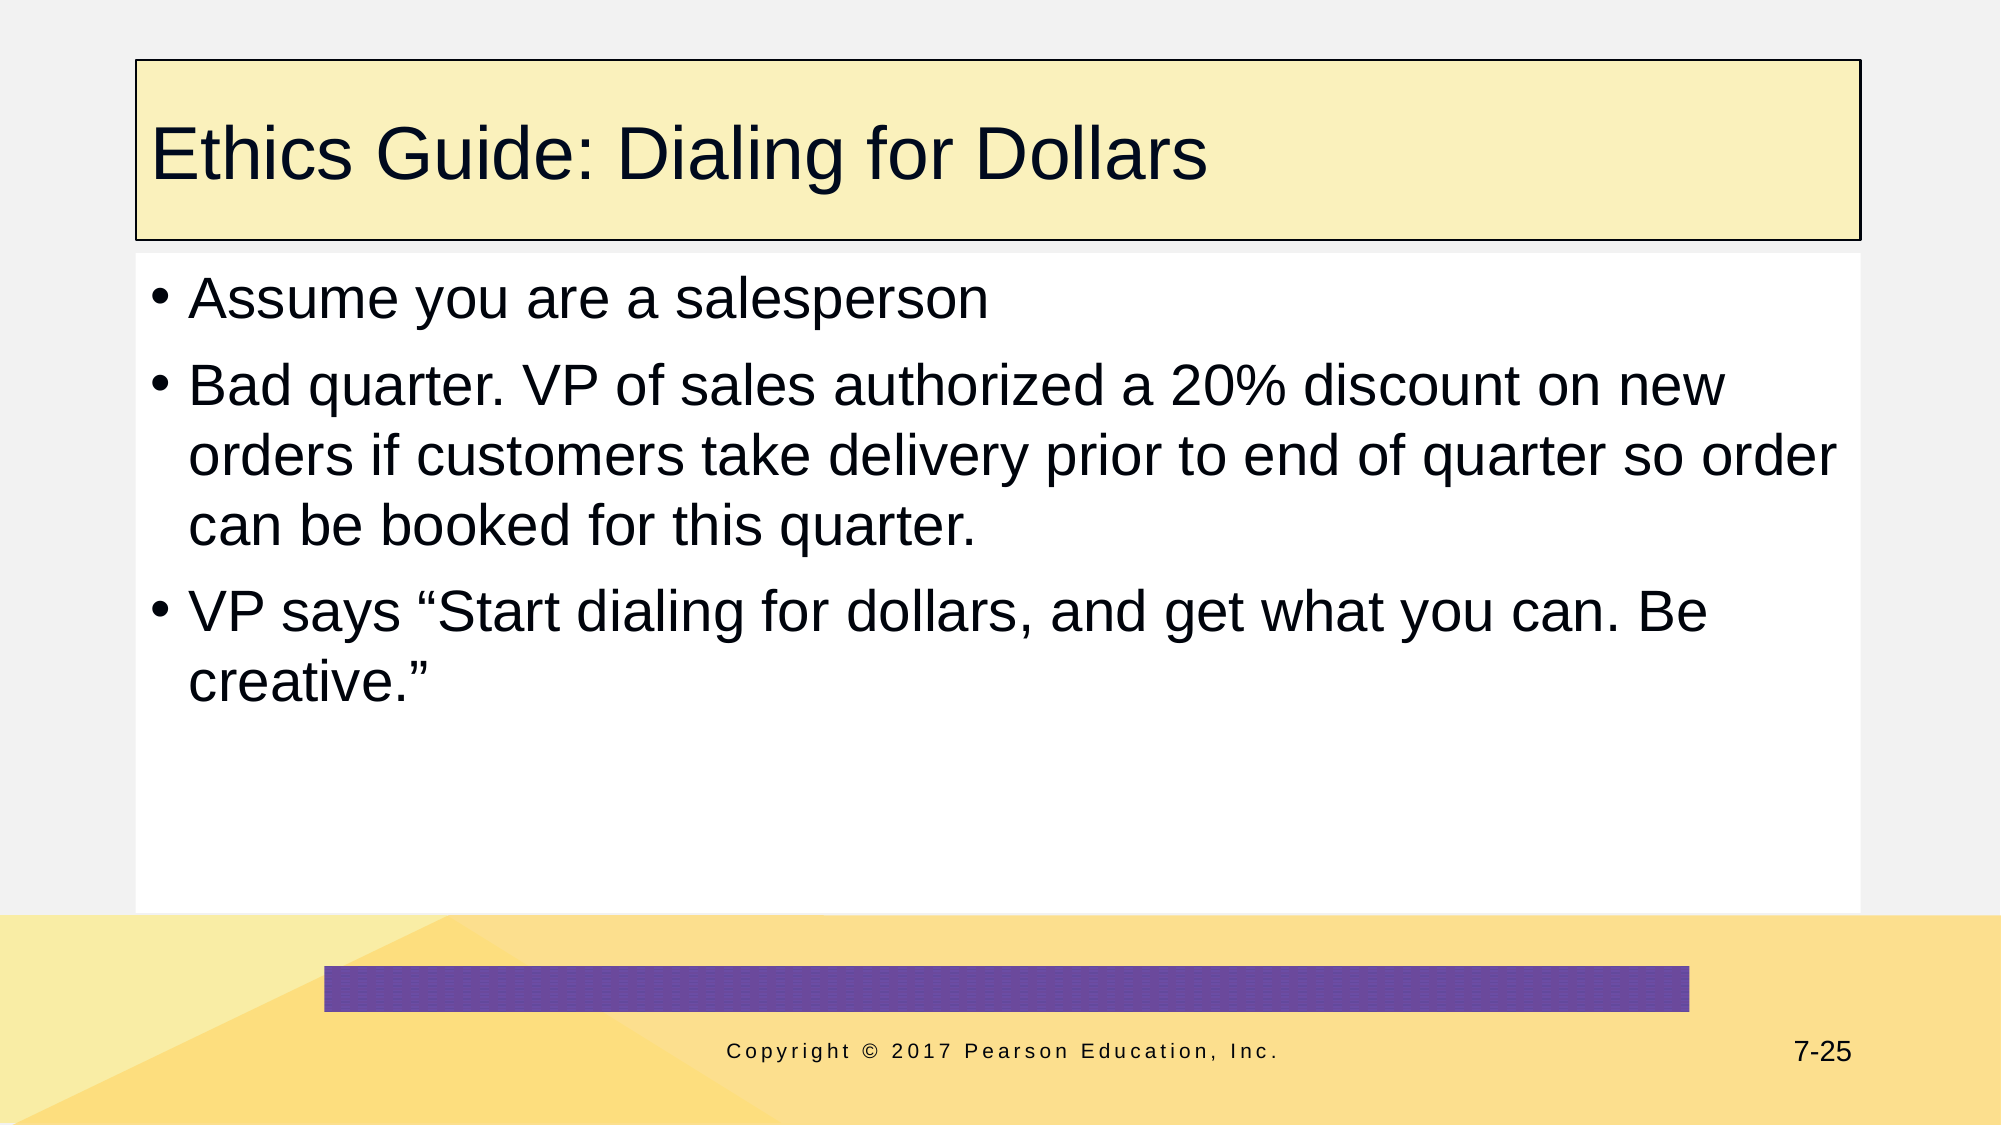

# Ethics Guide: Dialing for Dollars
Assume you are a salesperson
Bad quarter. VP of sales authorized a 20% discount on new orders if customers take delivery prior to end of quarter so order can be booked for this quarter.
VP says “Start dialing for dollars, and get what you can. Be creative.”

Copyright © 2017 Pearson Education, Inc.